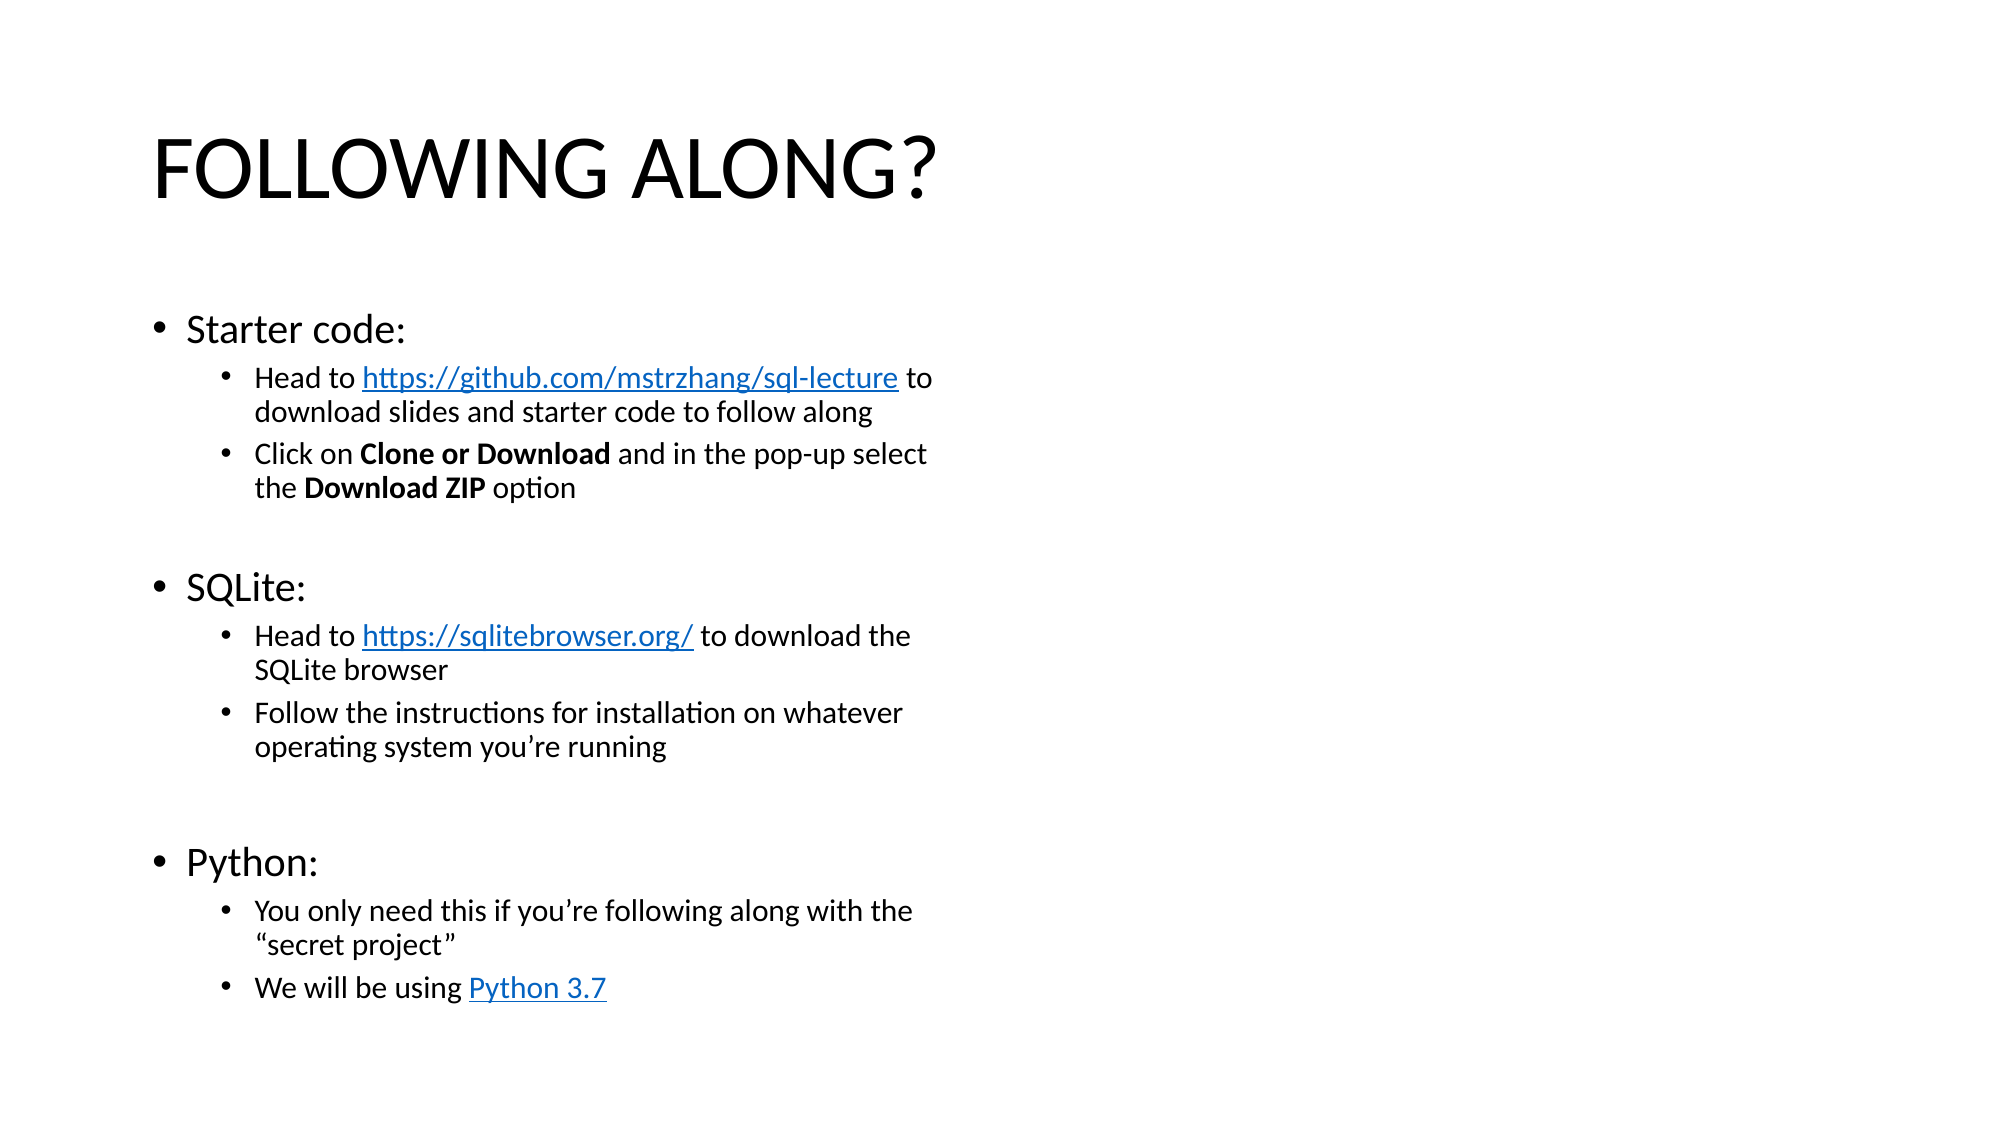

# FOLLOWING ALONG?
Starter code:
Head to https://github.com/mstrzhang/sql-lecture to download slides and starter code to follow along
Click on Clone or Download and in the pop-up select the Download ZIP option

SQLite:
Head to https://sqlitebrowser.org/ to download the SQLite browser
Follow the instructions for installation on whatever operating system you’re running

Python:
You only need this if you’re following along with the “secret project”
We will be using Python 3.7